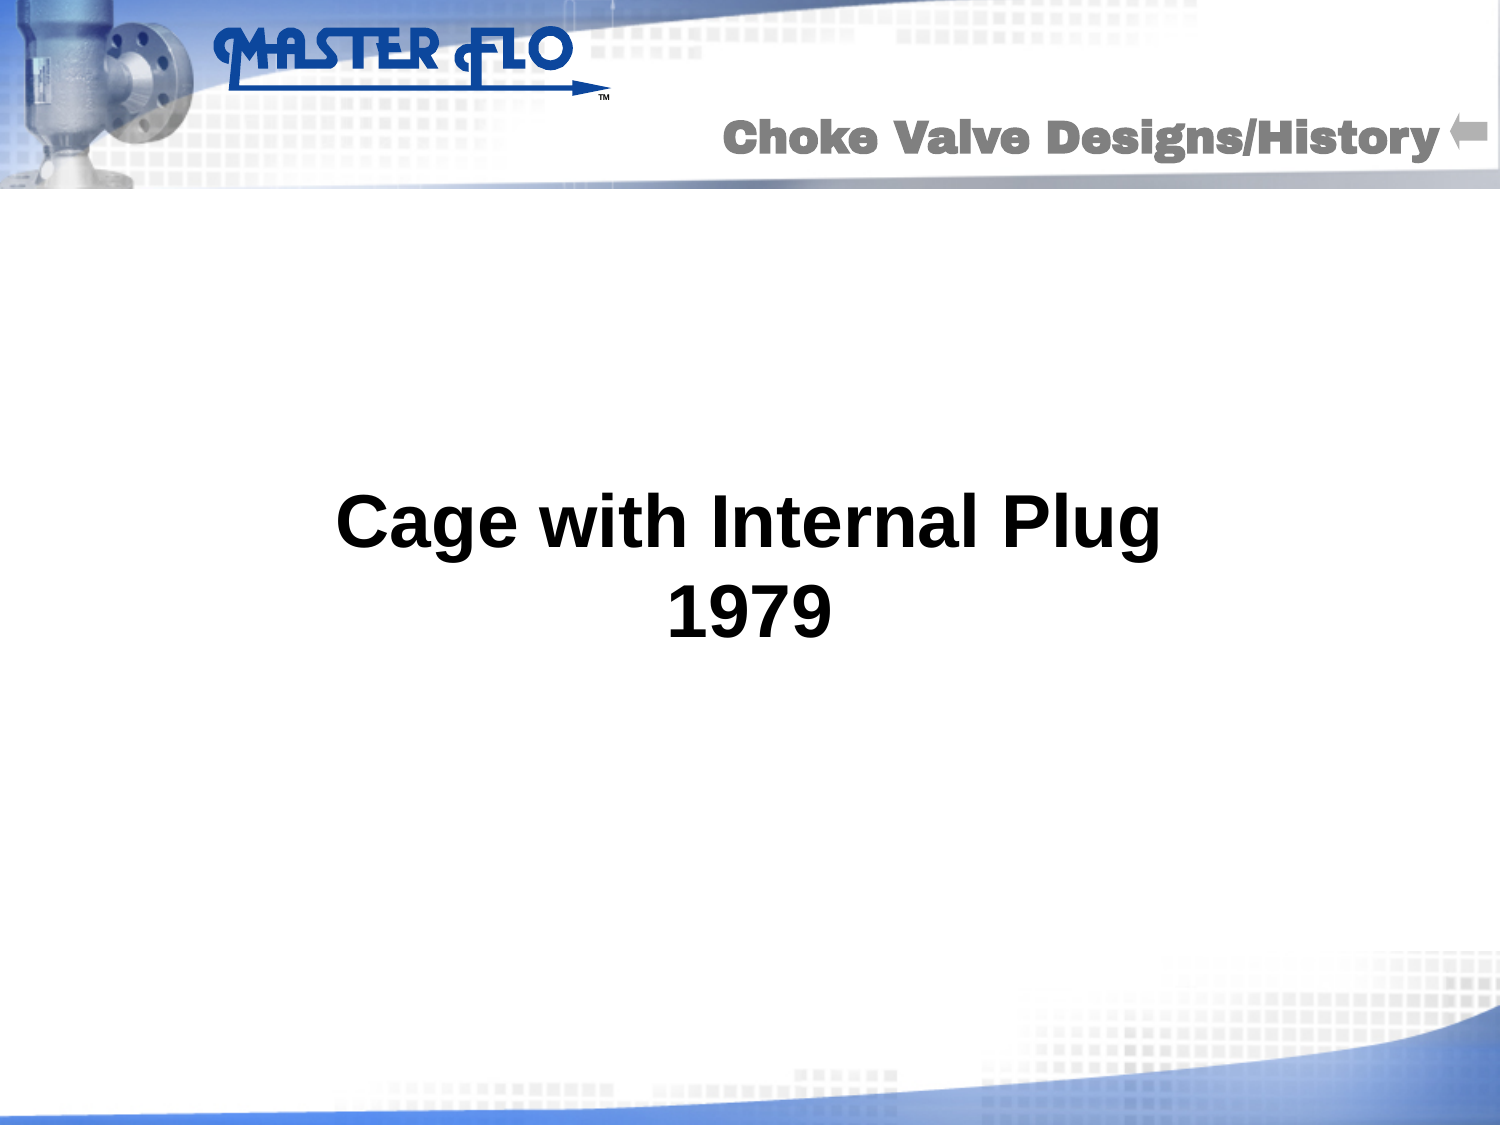

Choke Valve Designs/History

Cage with Internal Plug
1979